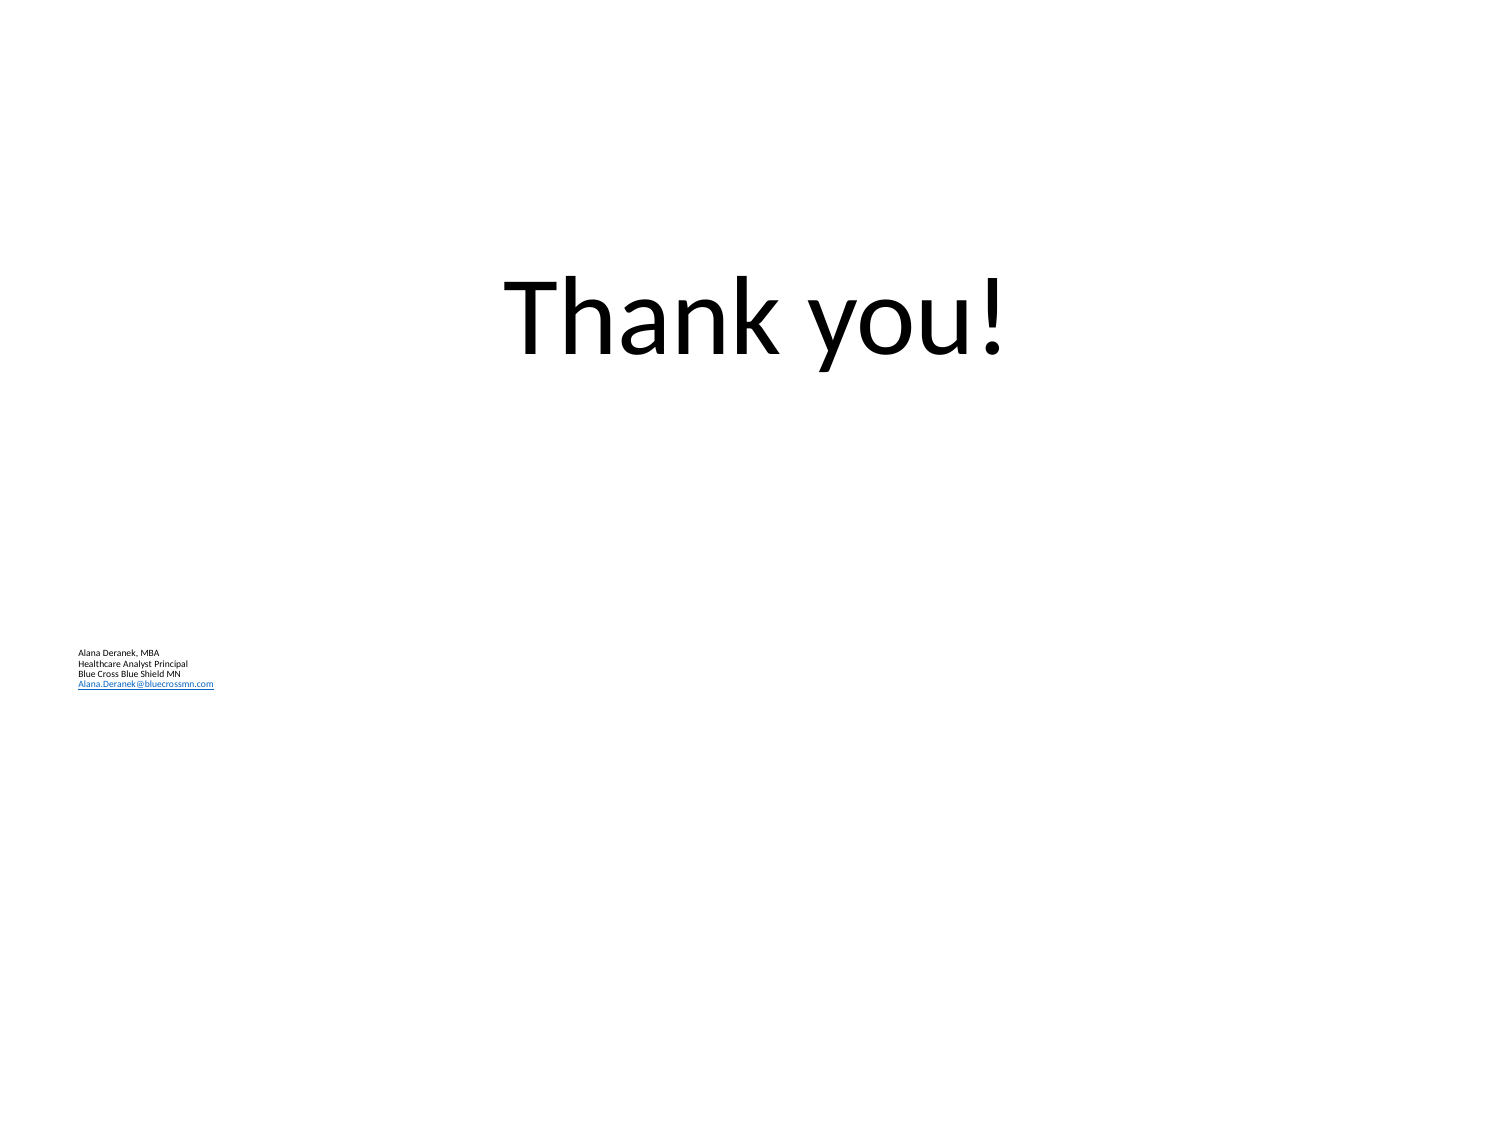

Thank you!
# Alana Deranek, MBA Healthcare Analyst Principal Blue Cross Blue Shield MN Alana.Deranek@bluecrossmn.com